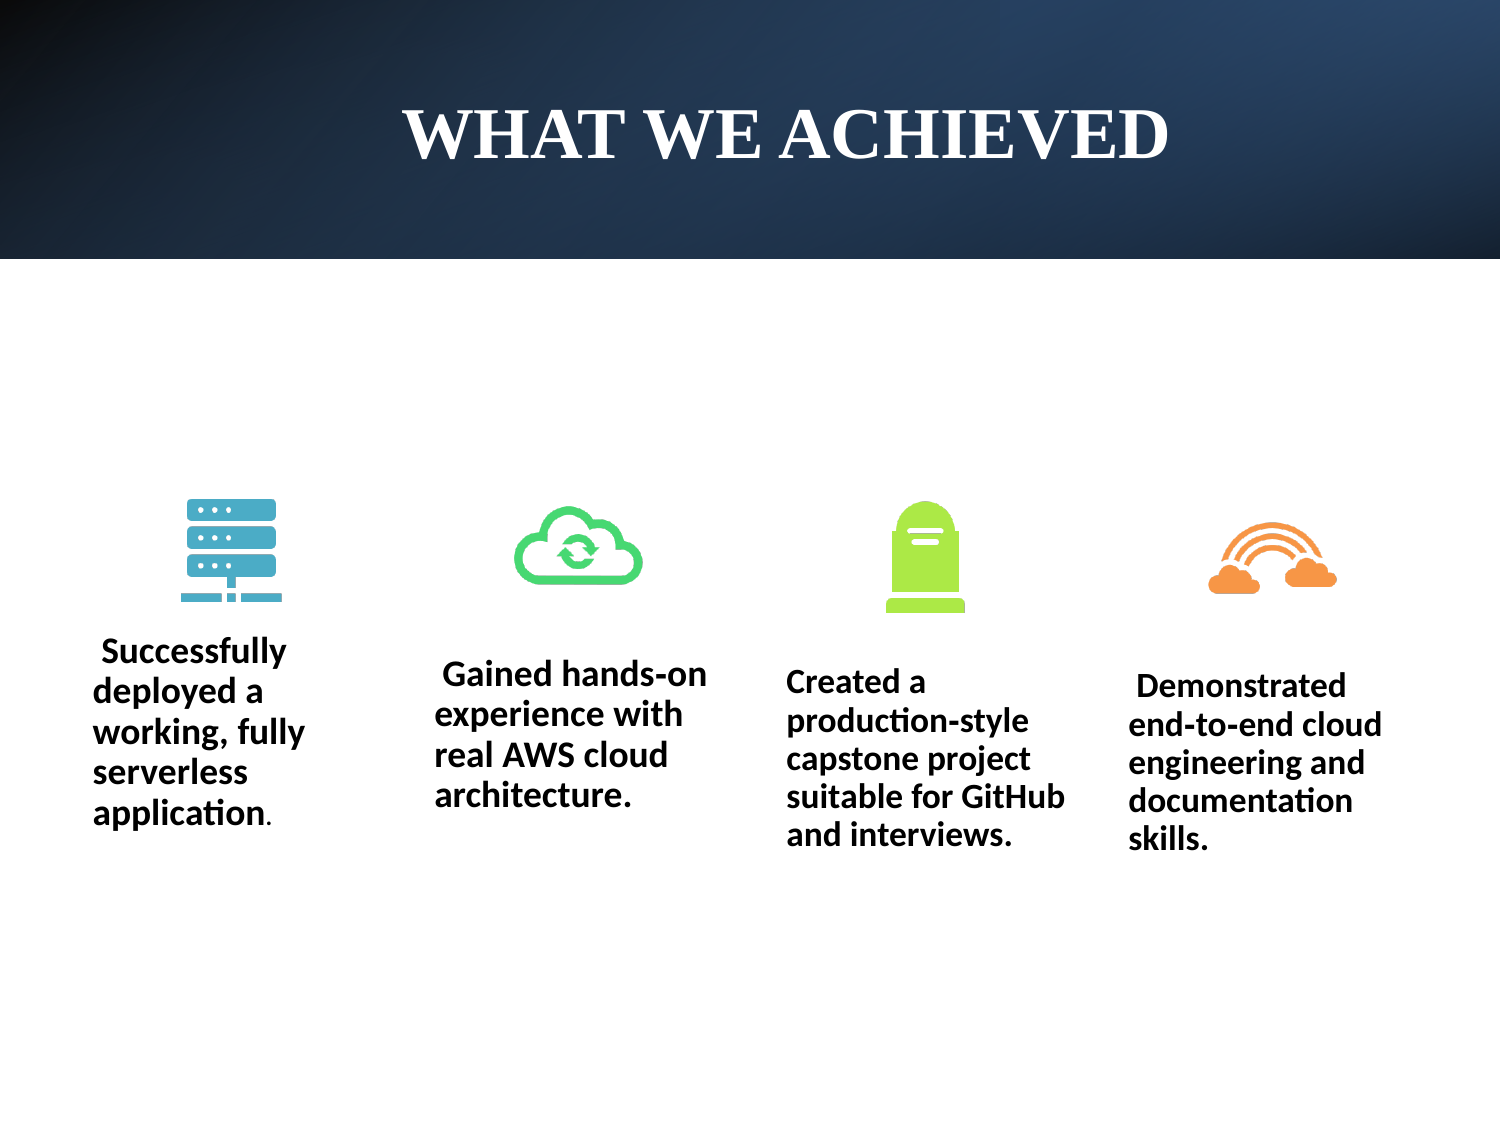

# WHAT WE ACHIEVED
 Successfully deployed a working, fully serverless application.
 Gained hands‑on experience with real AWS cloud architecture.
Created a production‑style capstone project suitable for GitHub and interviews.
 Demonstrated end‑to‑end cloud engineering and documentation skills.